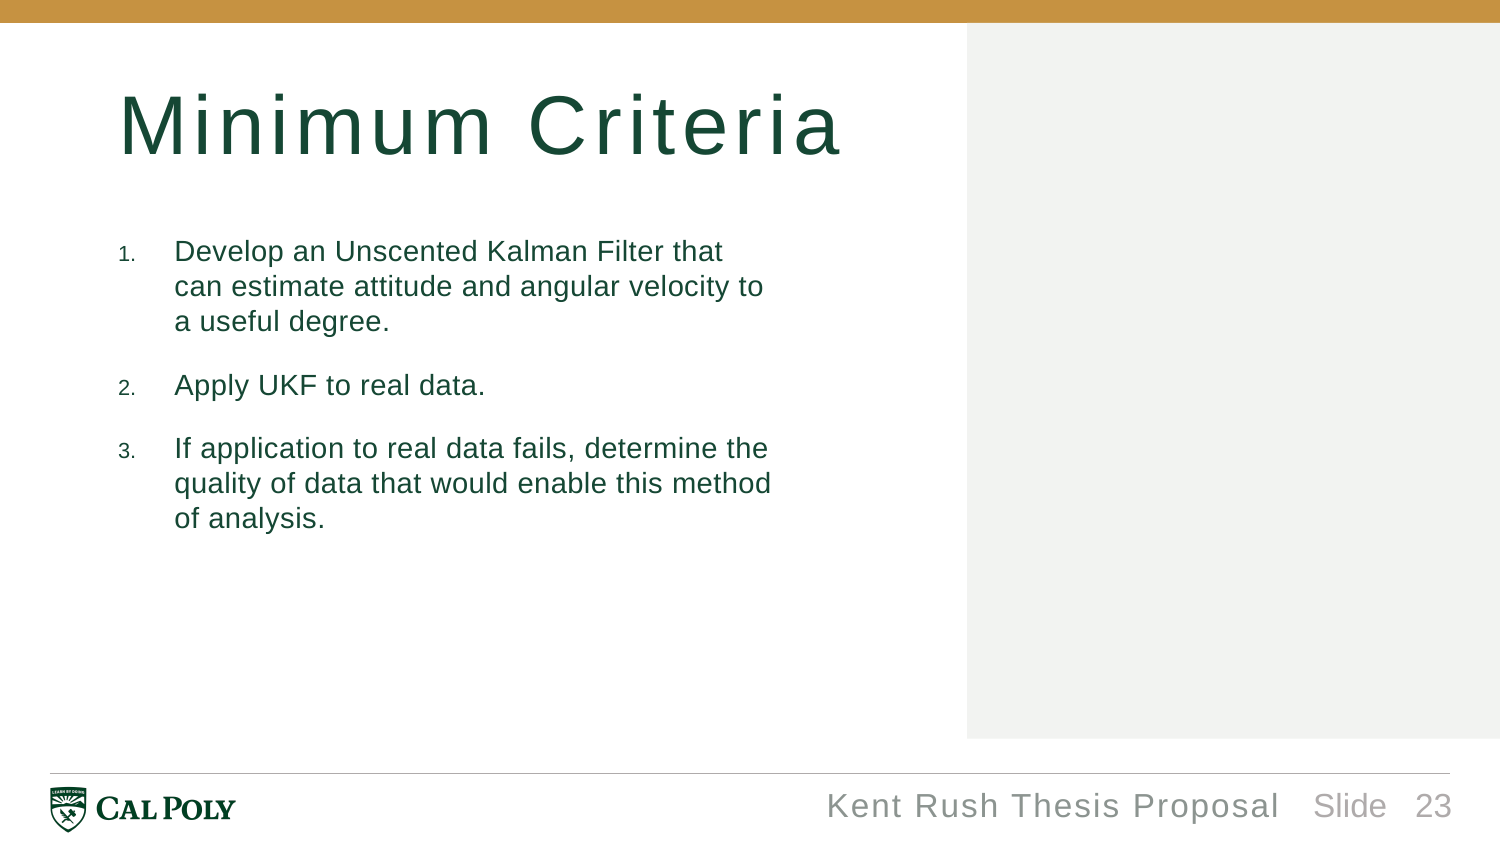

# Minimum Criteria
Develop an Unscented Kalman Filter that can estimate attitude and angular velocity to a useful degree.
Apply UKF to real data.
If application to real data fails, determine the quality of data that would enable this method of analysis.
Kent Rush Thesis Proposal
Slide   23